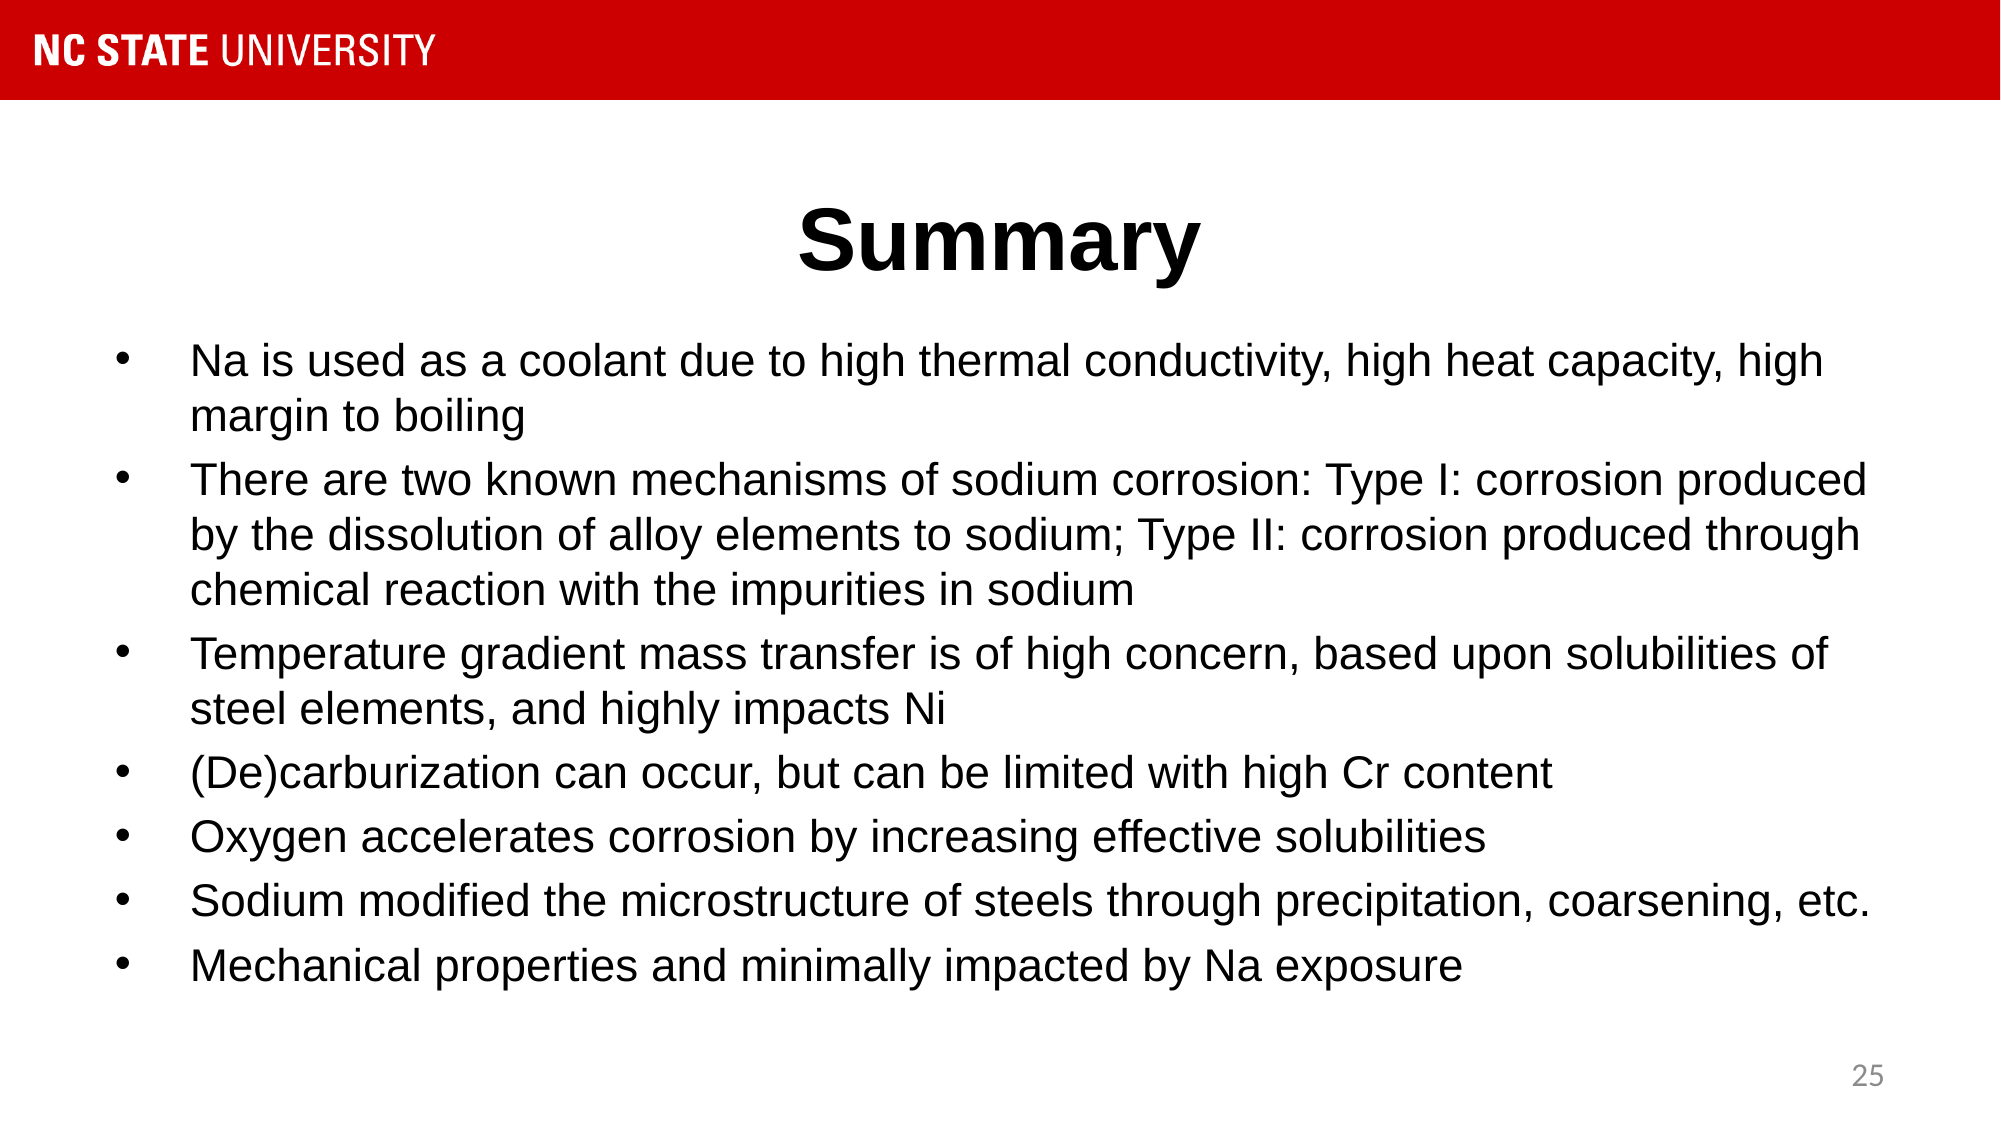

# Summary
Na is used as a coolant due to high thermal conductivity, high heat capacity, high margin to boiling
There are two known mechanisms of sodium corrosion: Type I: corrosion produced by the dissolution of alloy elements to sodium; Type II: corrosion produced through chemical reaction with the impurities in sodium
Temperature gradient mass transfer is of high concern, based upon solubilities of steel elements, and highly impacts Ni
(De)carburization can occur, but can be limited with high Cr content
Oxygen accelerates corrosion by increasing effective solubilities
Sodium modified the microstructure of steels through precipitation, coarsening, etc.
Mechanical properties and minimally impacted by Na exposure

25